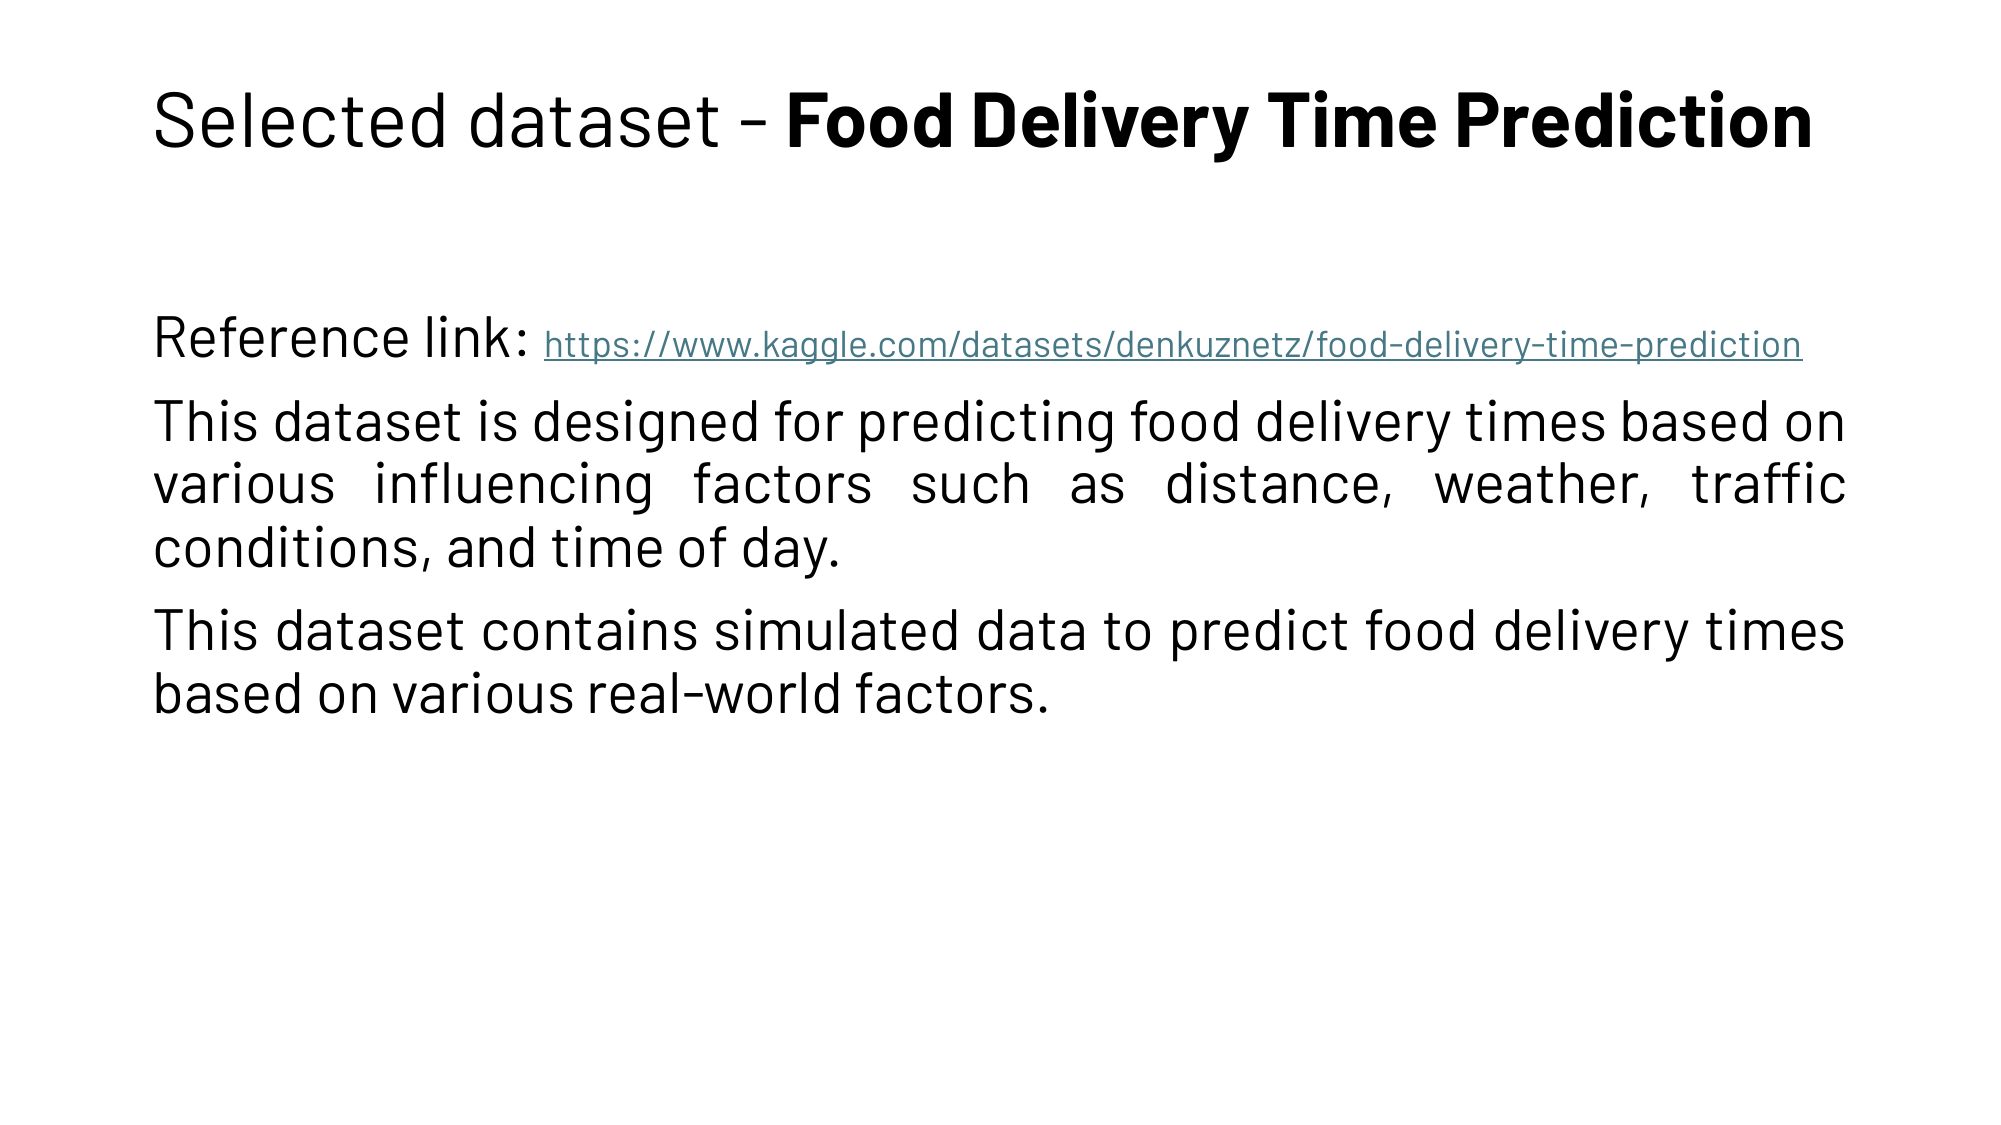

# Selected dataset - Food Delivery Time Prediction
Reference link: https://www.kaggle.com/datasets/denkuznetz/food-delivery-time-prediction
This dataset is designed for predicting food delivery times based on various influencing factors such as distance, weather, traffic conditions, and time of day.
This dataset contains simulated data to predict food delivery times based on various real-world factors.